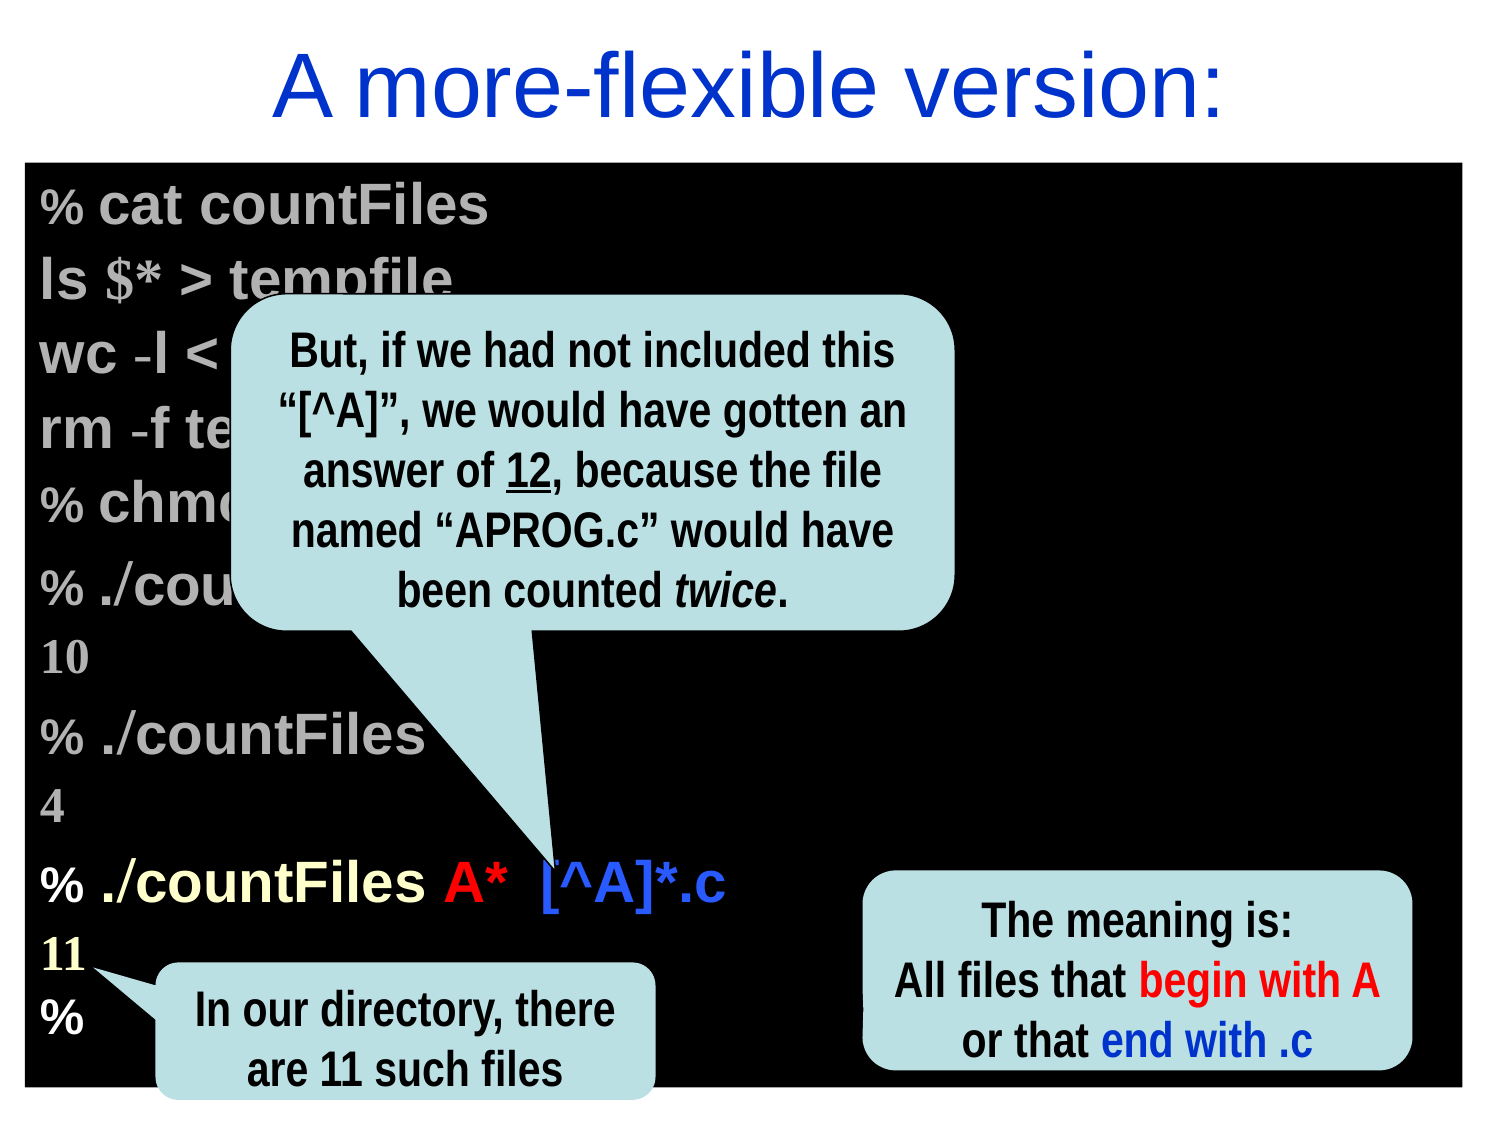

A more-flexible version:
% cat countFiles
ls $* > tempfile
wc -l < tempfile
rm -f tempfile
% chmod u+x countFiles
% ./countFiles A*
10
% ./countFiles *x*
4
% ./countFiles A*  [^A]*.c
11
%
But, if we had not included this “[^A]”, we would have gotten an answer of 12, because the file named “APROG.c” would have been counted twice.
The meaning is:
All files that begin with A or that end with .c
In our directory, there are 11 such files